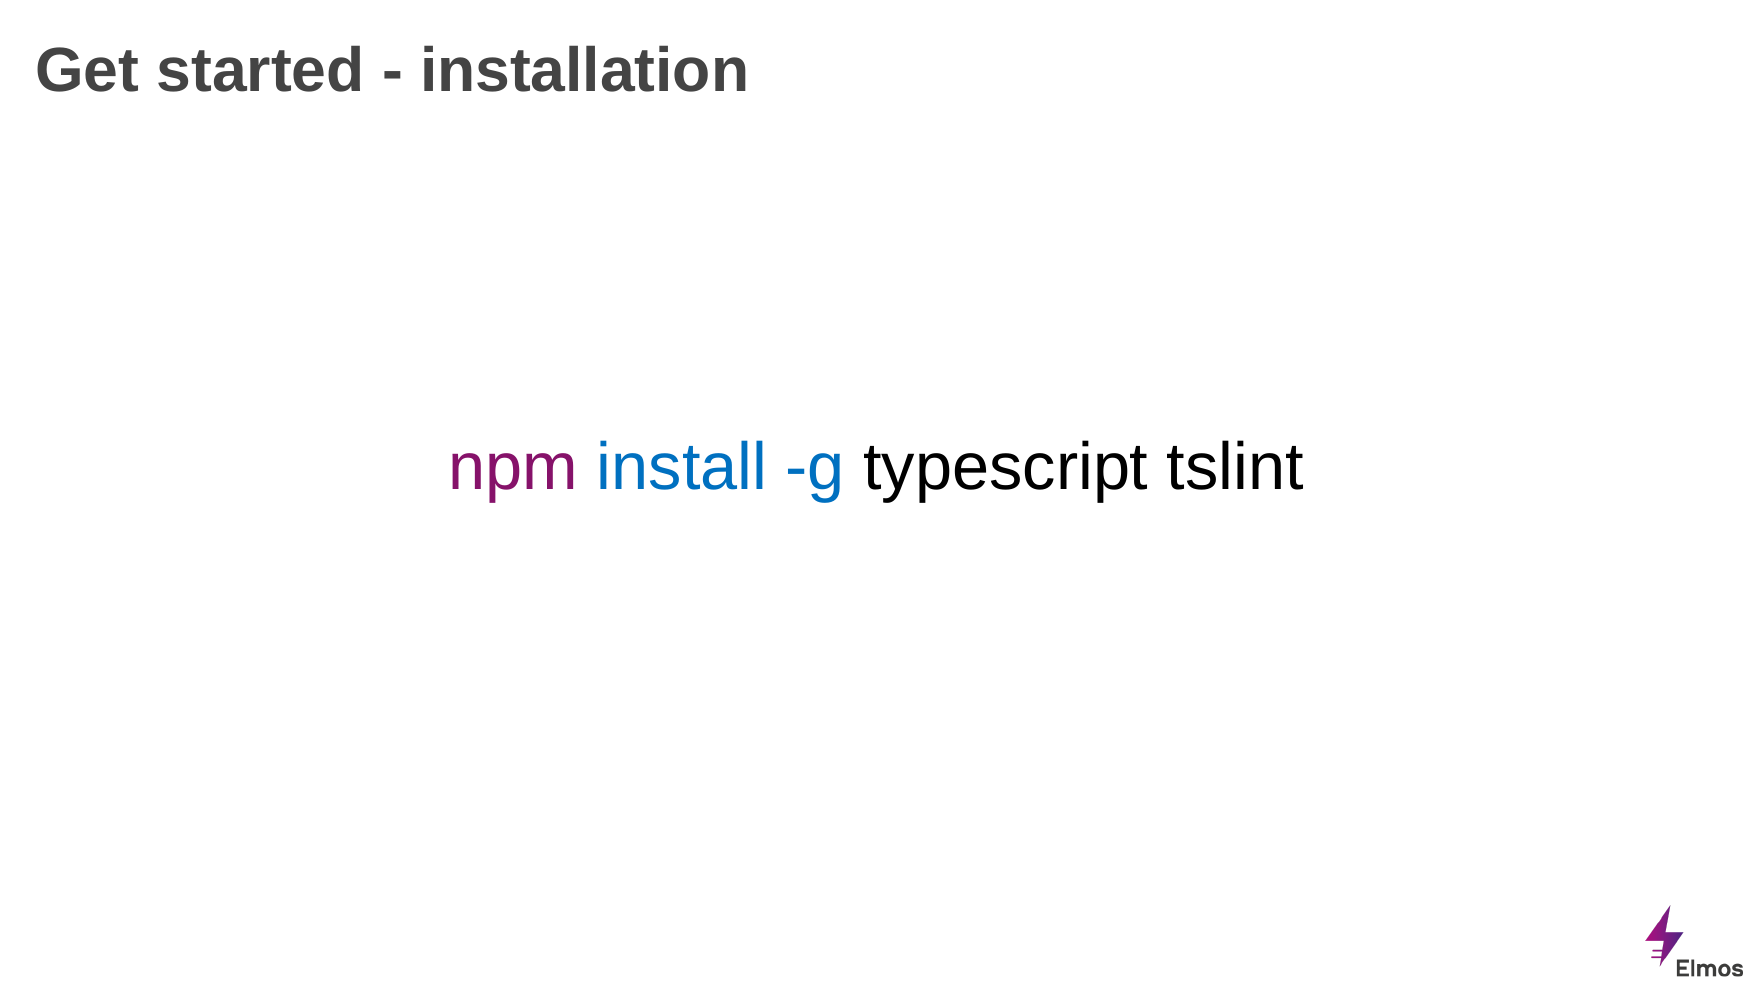

# Get started - installation
npm install -g typescript tslint